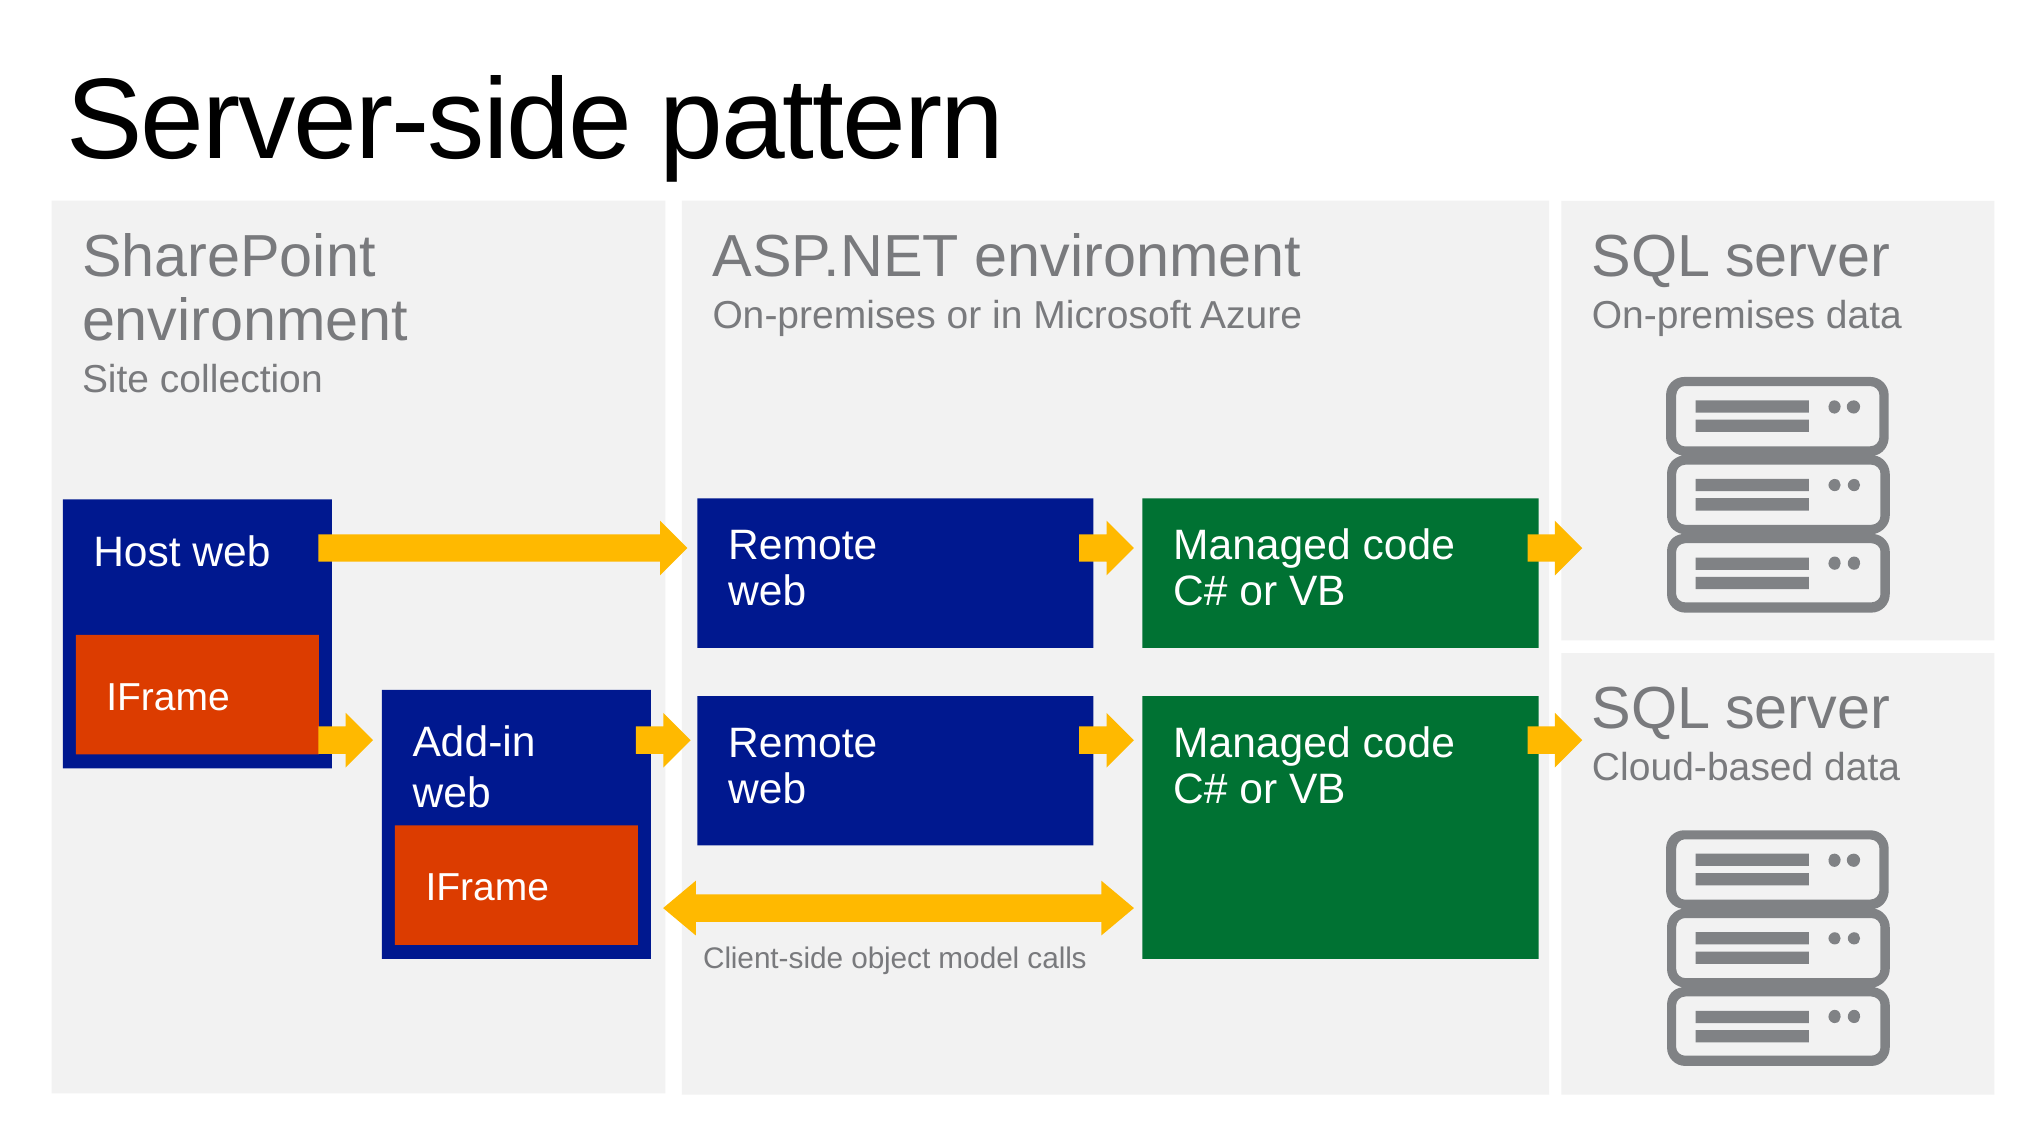

# Server-side pattern
SharePoint environment
Site collection
ASP.NET environment
On-premises or in Microsoft Azure
Remote
web
Managed code
C# or VB

Remote
web
Managed code
C# or VB

SQL server
On-premises data

SQL server
Cloud-based data

Host web
IFrame
Add-in web

IFrame

Client-side object model calls